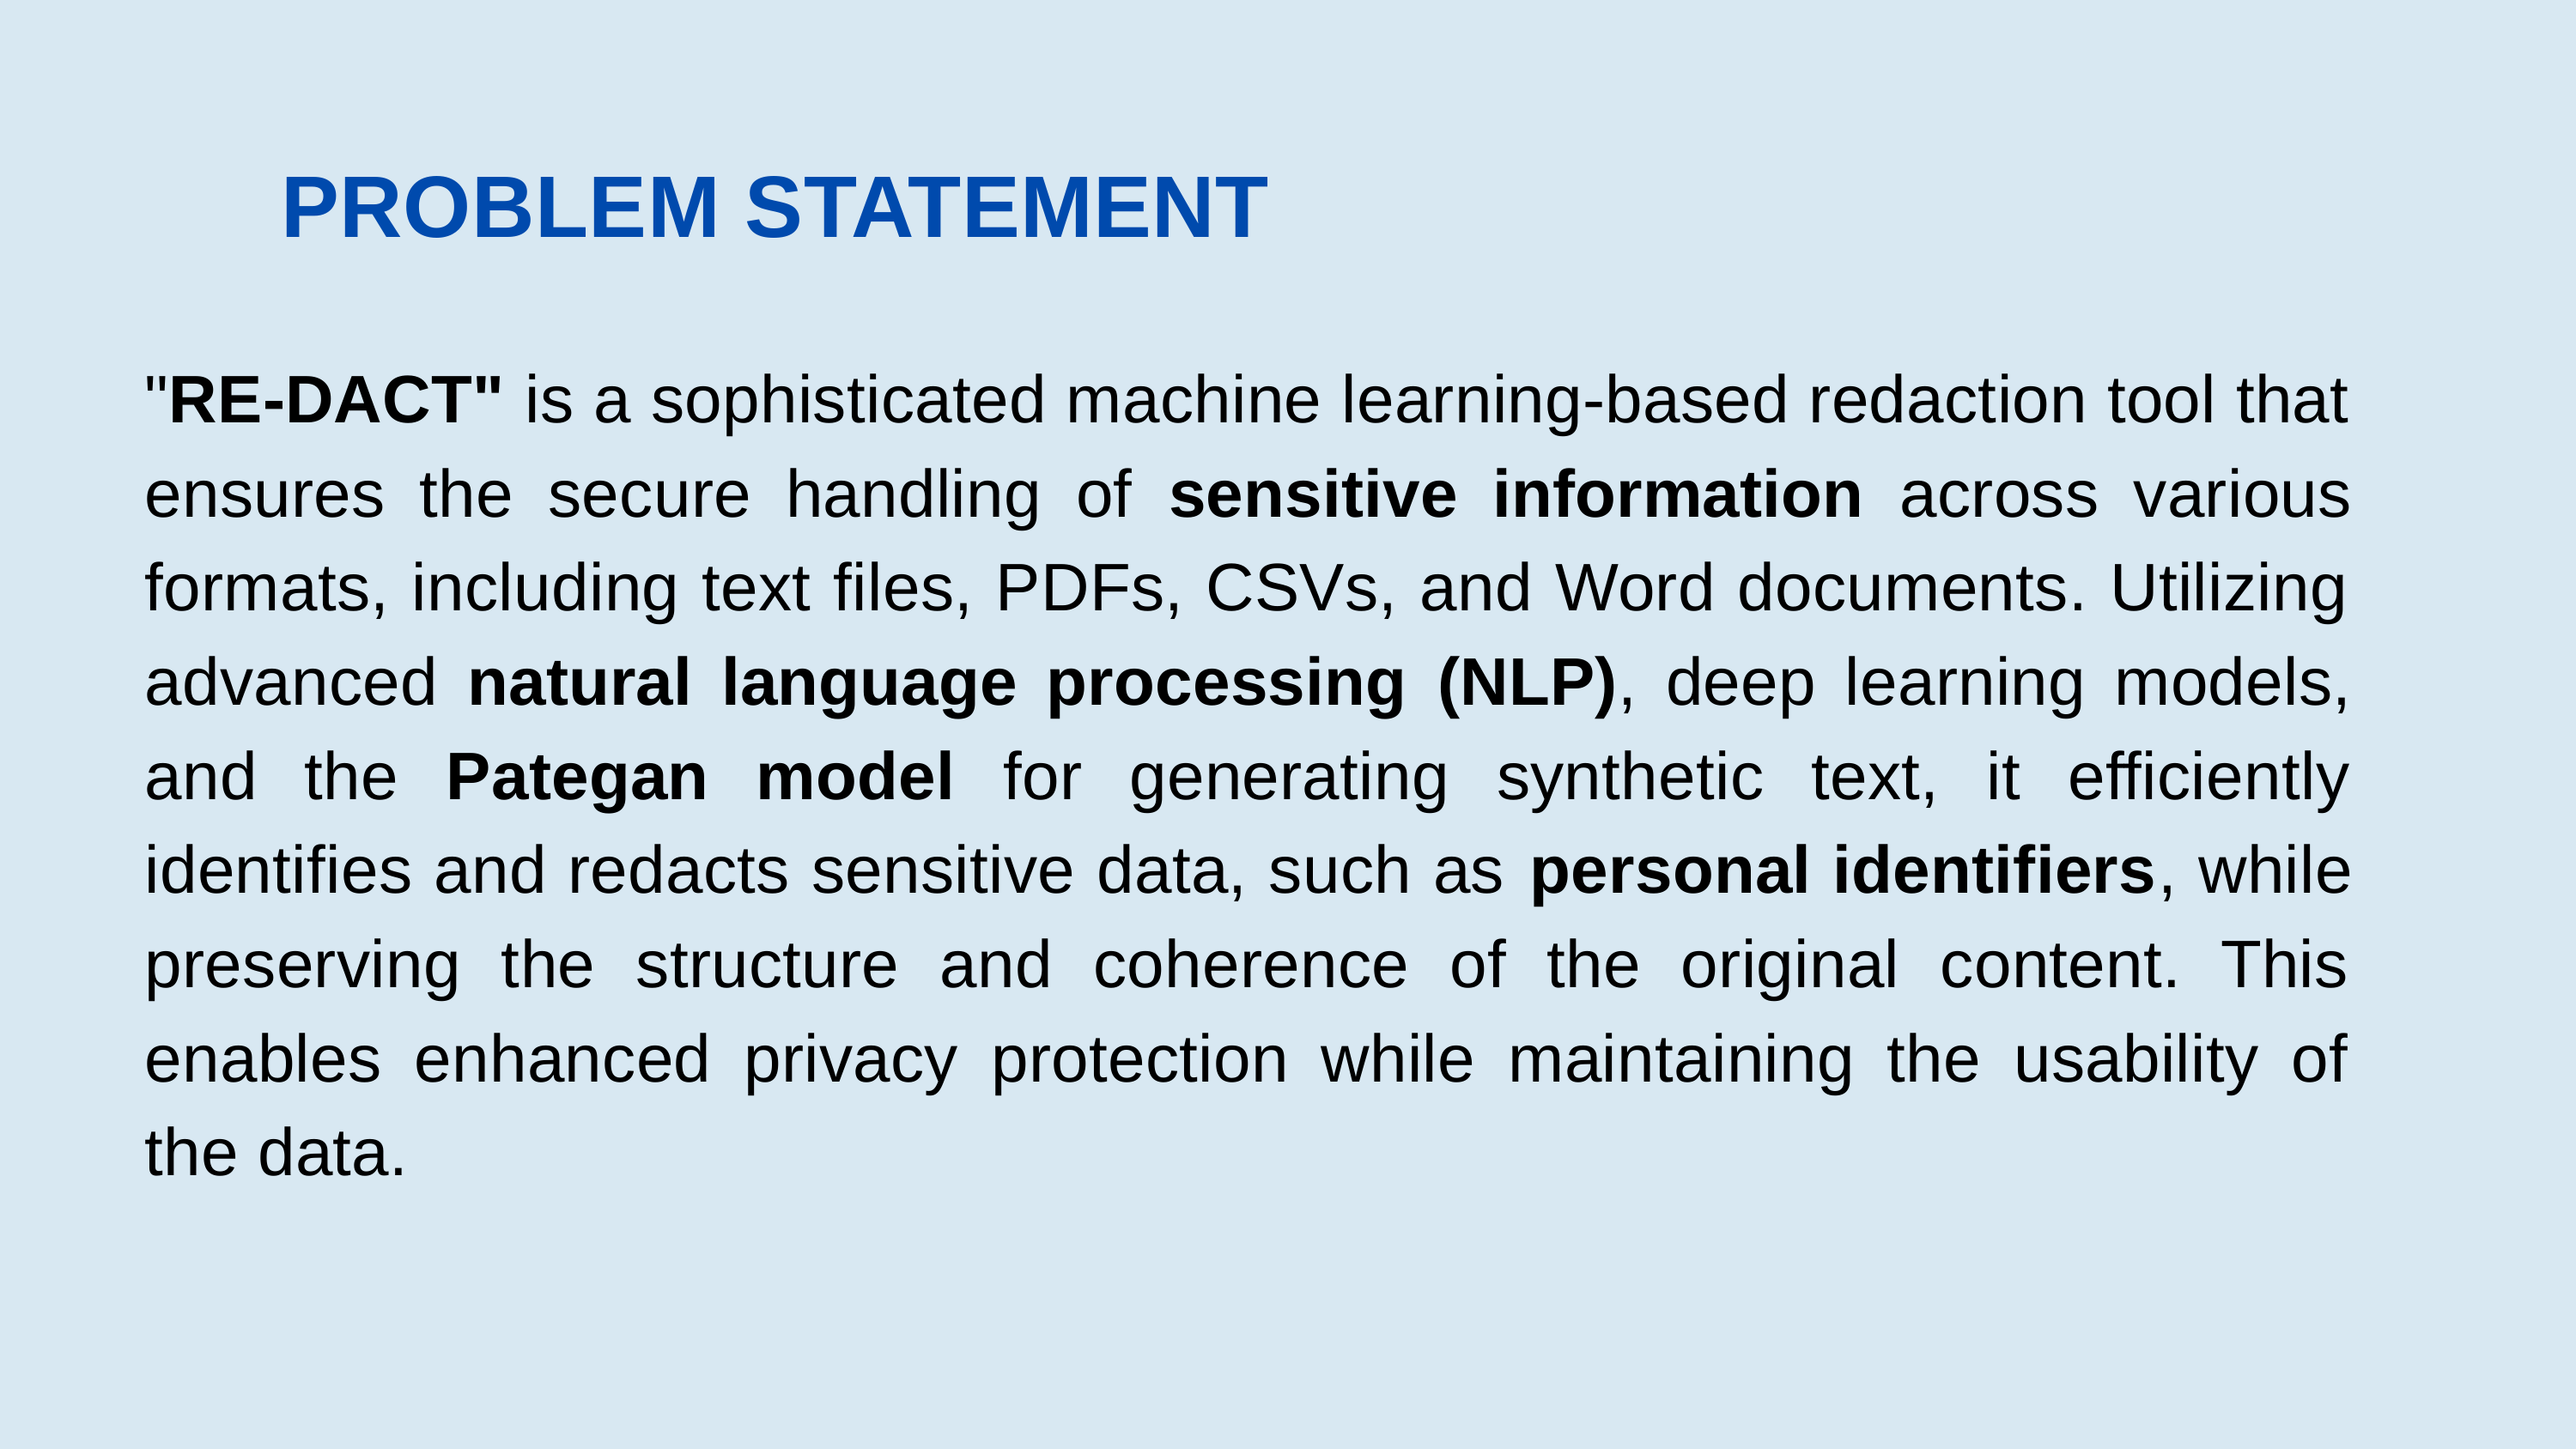

PROBLEM STATEMENT
"RE-DACT" is a sophisticated machine learning-based redaction tool that ensures the secure handling of sensitive information across various formats, including text files, PDFs, CSVs, and Word documents. Utilizing advanced natural language processing (NLP), deep learning models, and the Pategan model for generating synthetic text, it efficiently identifies and redacts sensitive data, such as personal identifiers, while preserving the structure and coherence of the original content. This enables enhanced privacy protection while maintaining the usability of the data.